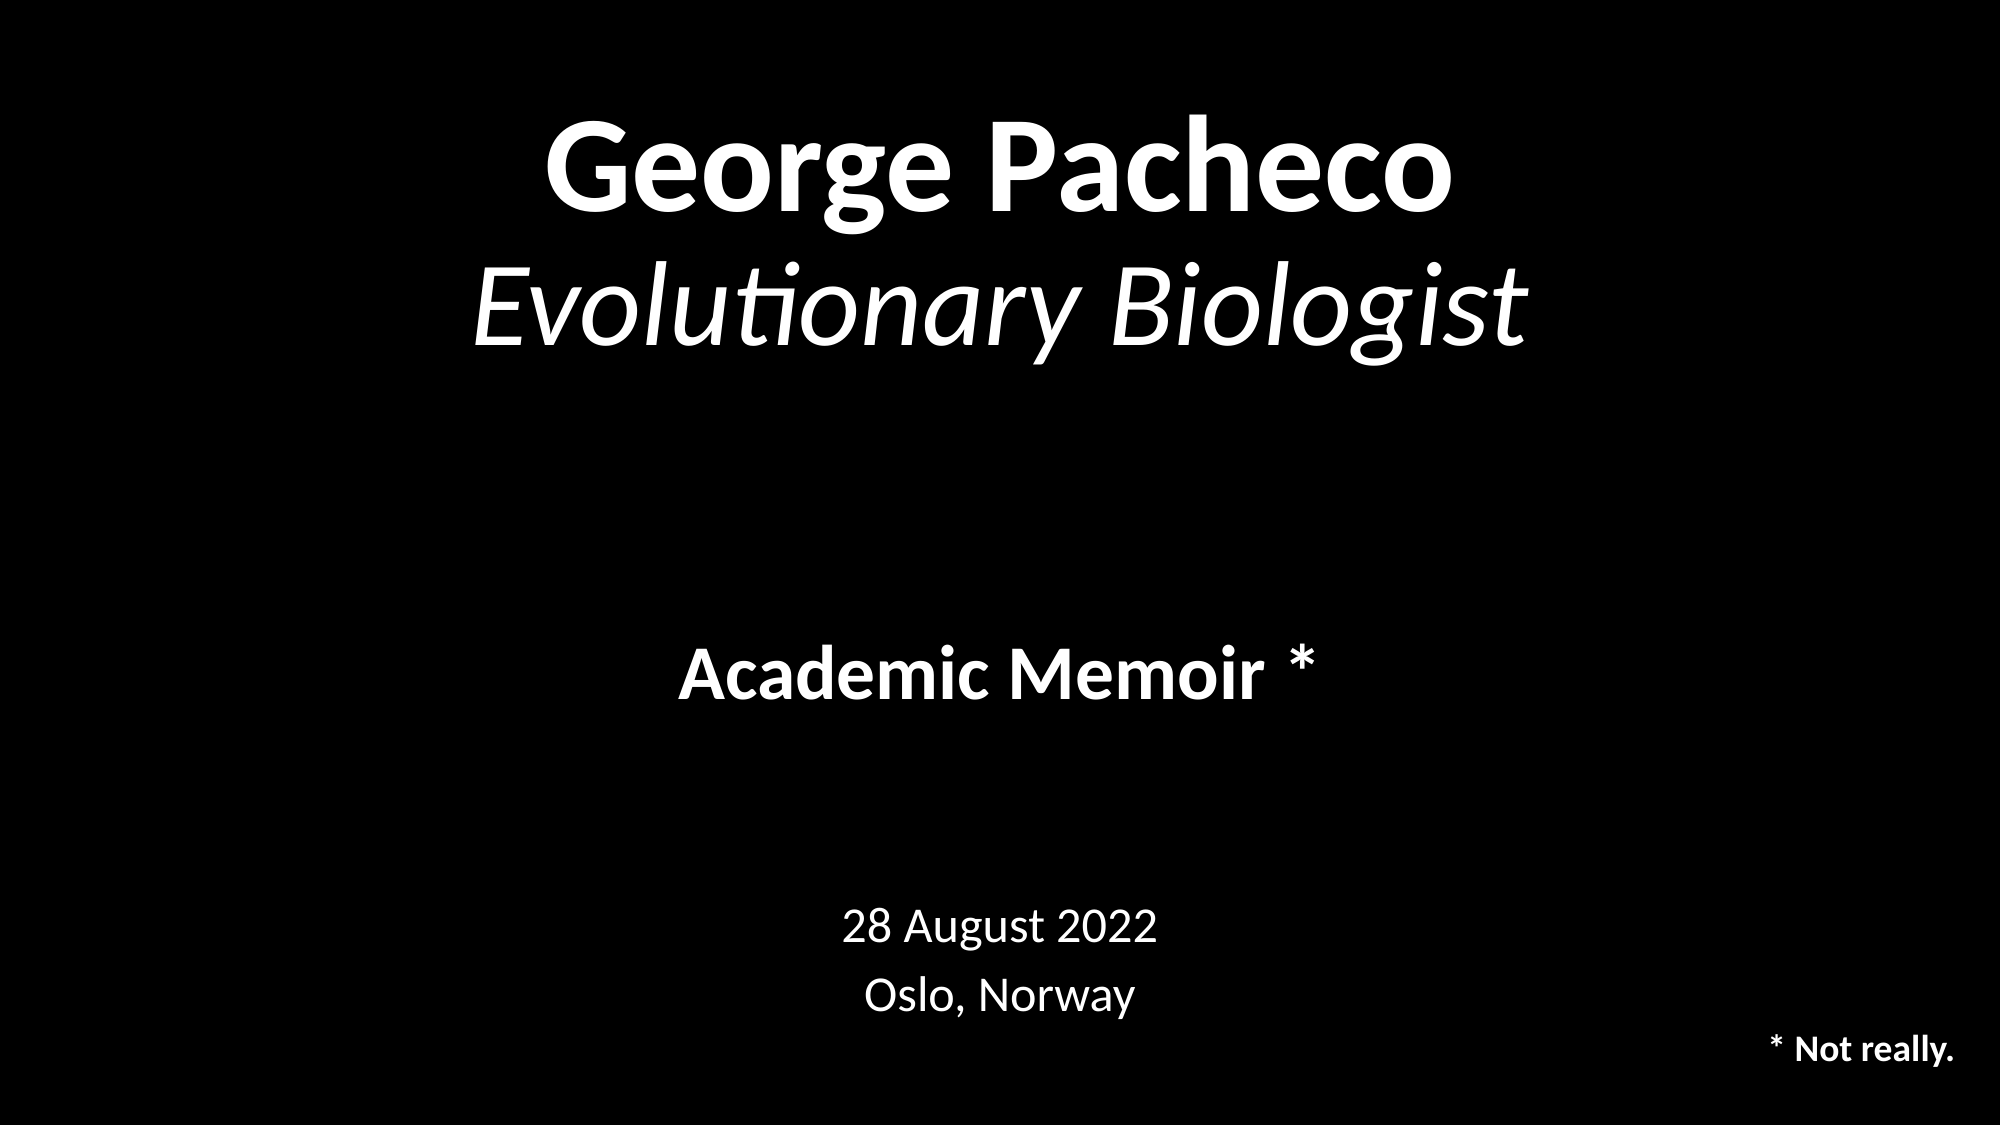

# George Pacheco Evolutionary Biologist
Academic Memoir *
28 August 2022
Oslo, Norway

* Not really.